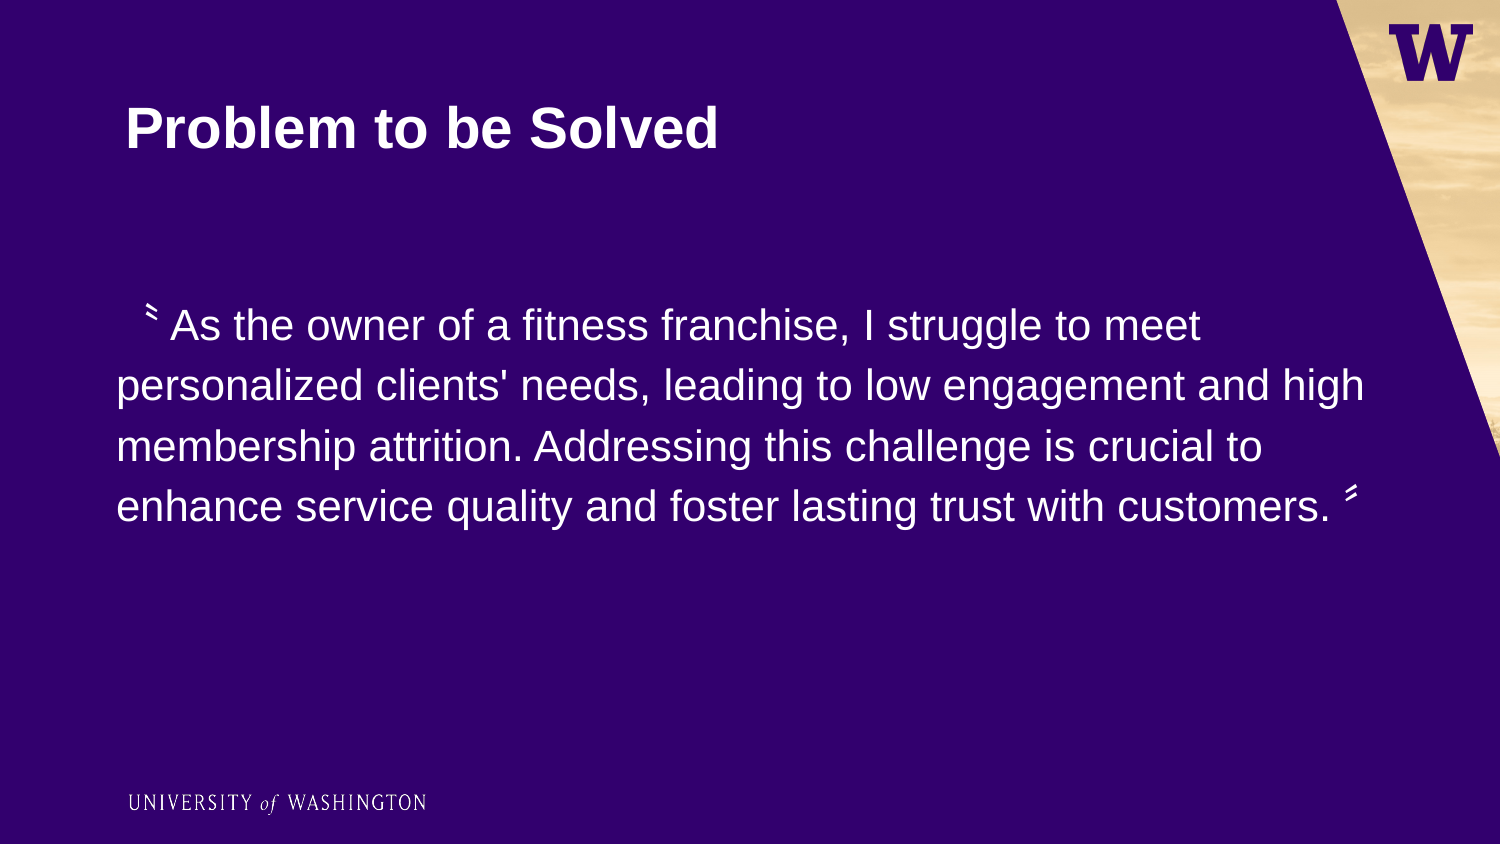

# Problem to be Solved

〝As the owner of a fitness franchise, I struggle to meet personalized clients' needs, leading to low engagement and high membership attrition. Addressing this challenge is crucial to enhance service quality and foster lasting trust with customers.〞